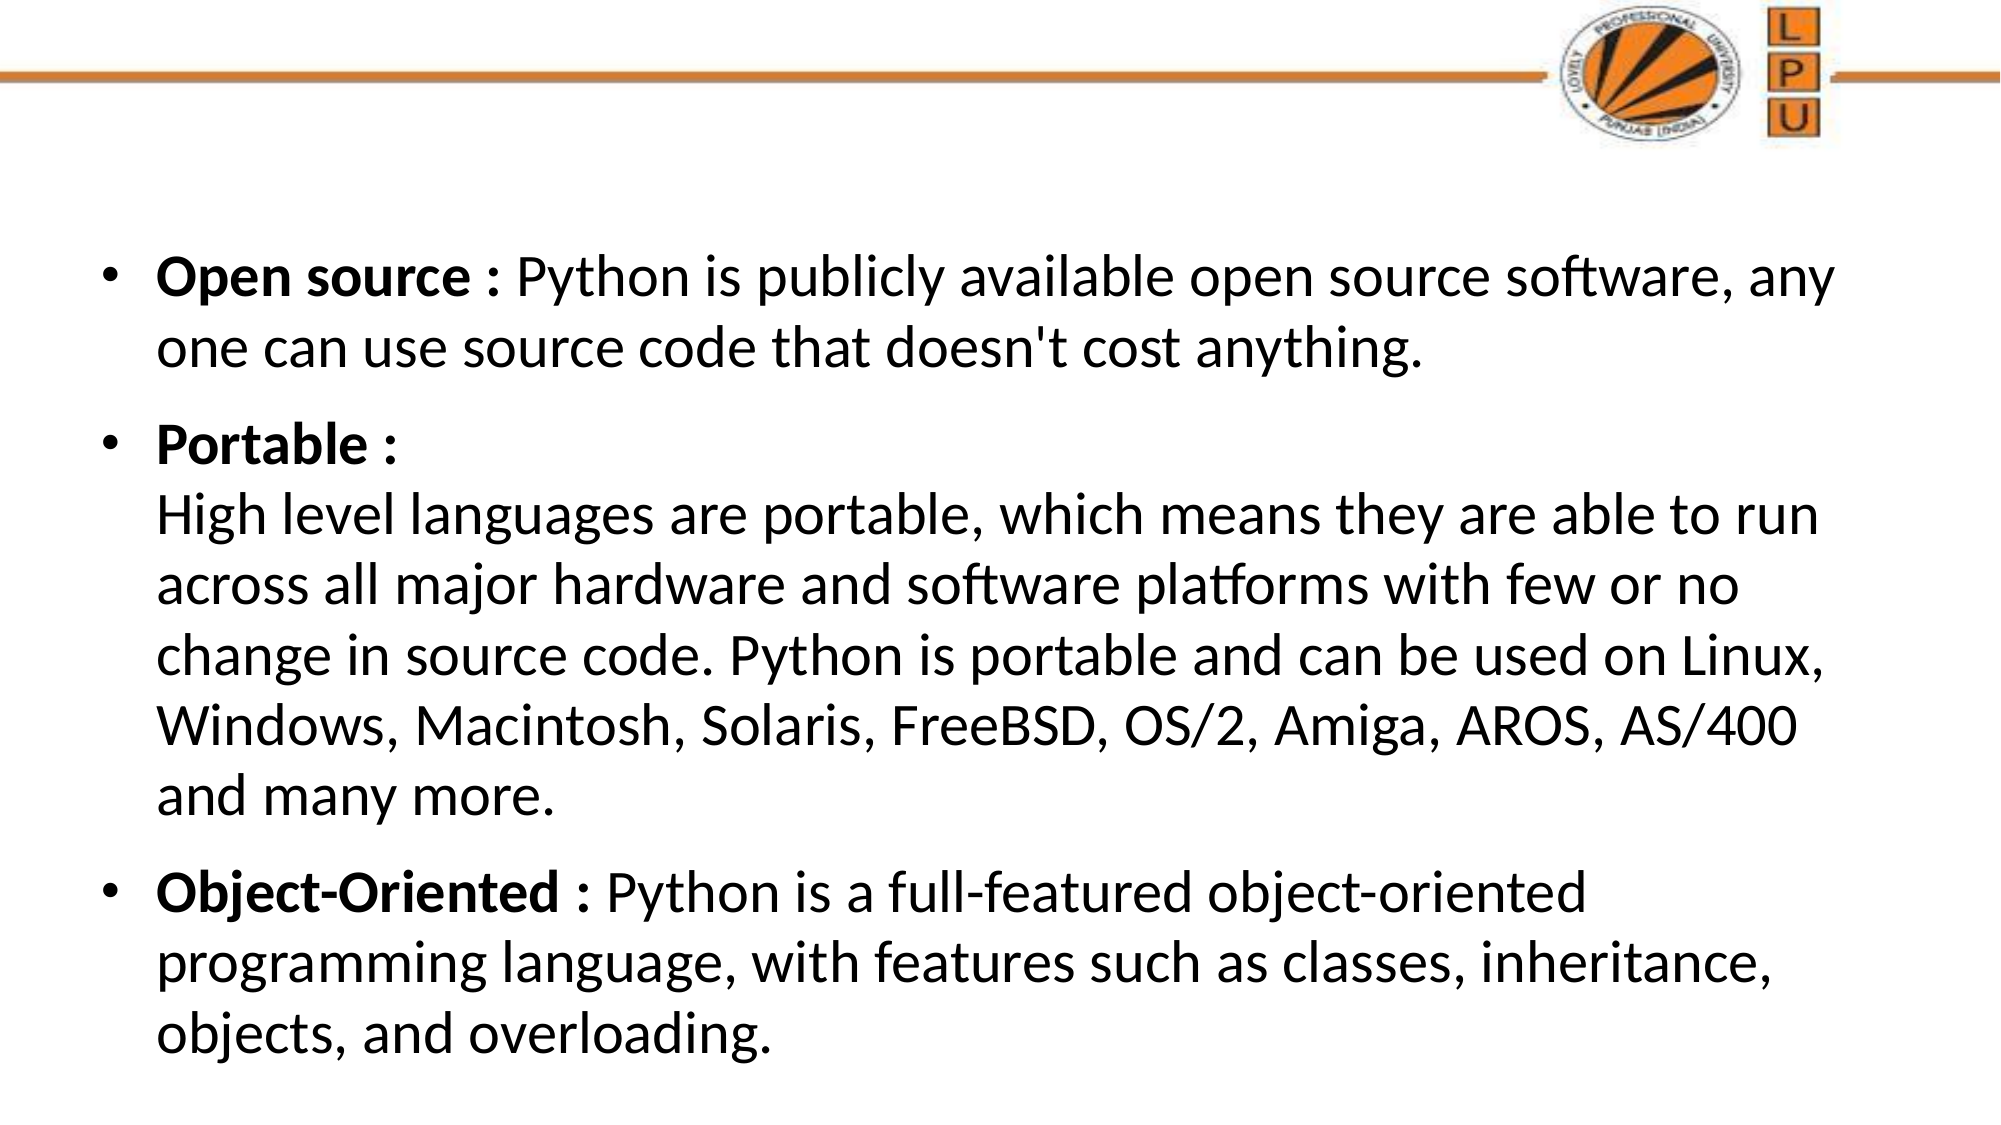

Open source : Python is publicly available open source software, any one can use source code that doesn't cost anything.
Portable : 
High level languages are portable, which means they are able to run across all major hardware and software platforms with few or no change in source code. Python is portable and can be used on Linux, Windows, Macintosh, Solaris, FreeBSD, OS/2, Amiga, AROS, AS/400 and many more.
Object-Oriented : Python is a full-featured object-oriented programming language, with features such as classes, inheritance, objects, and overloading.